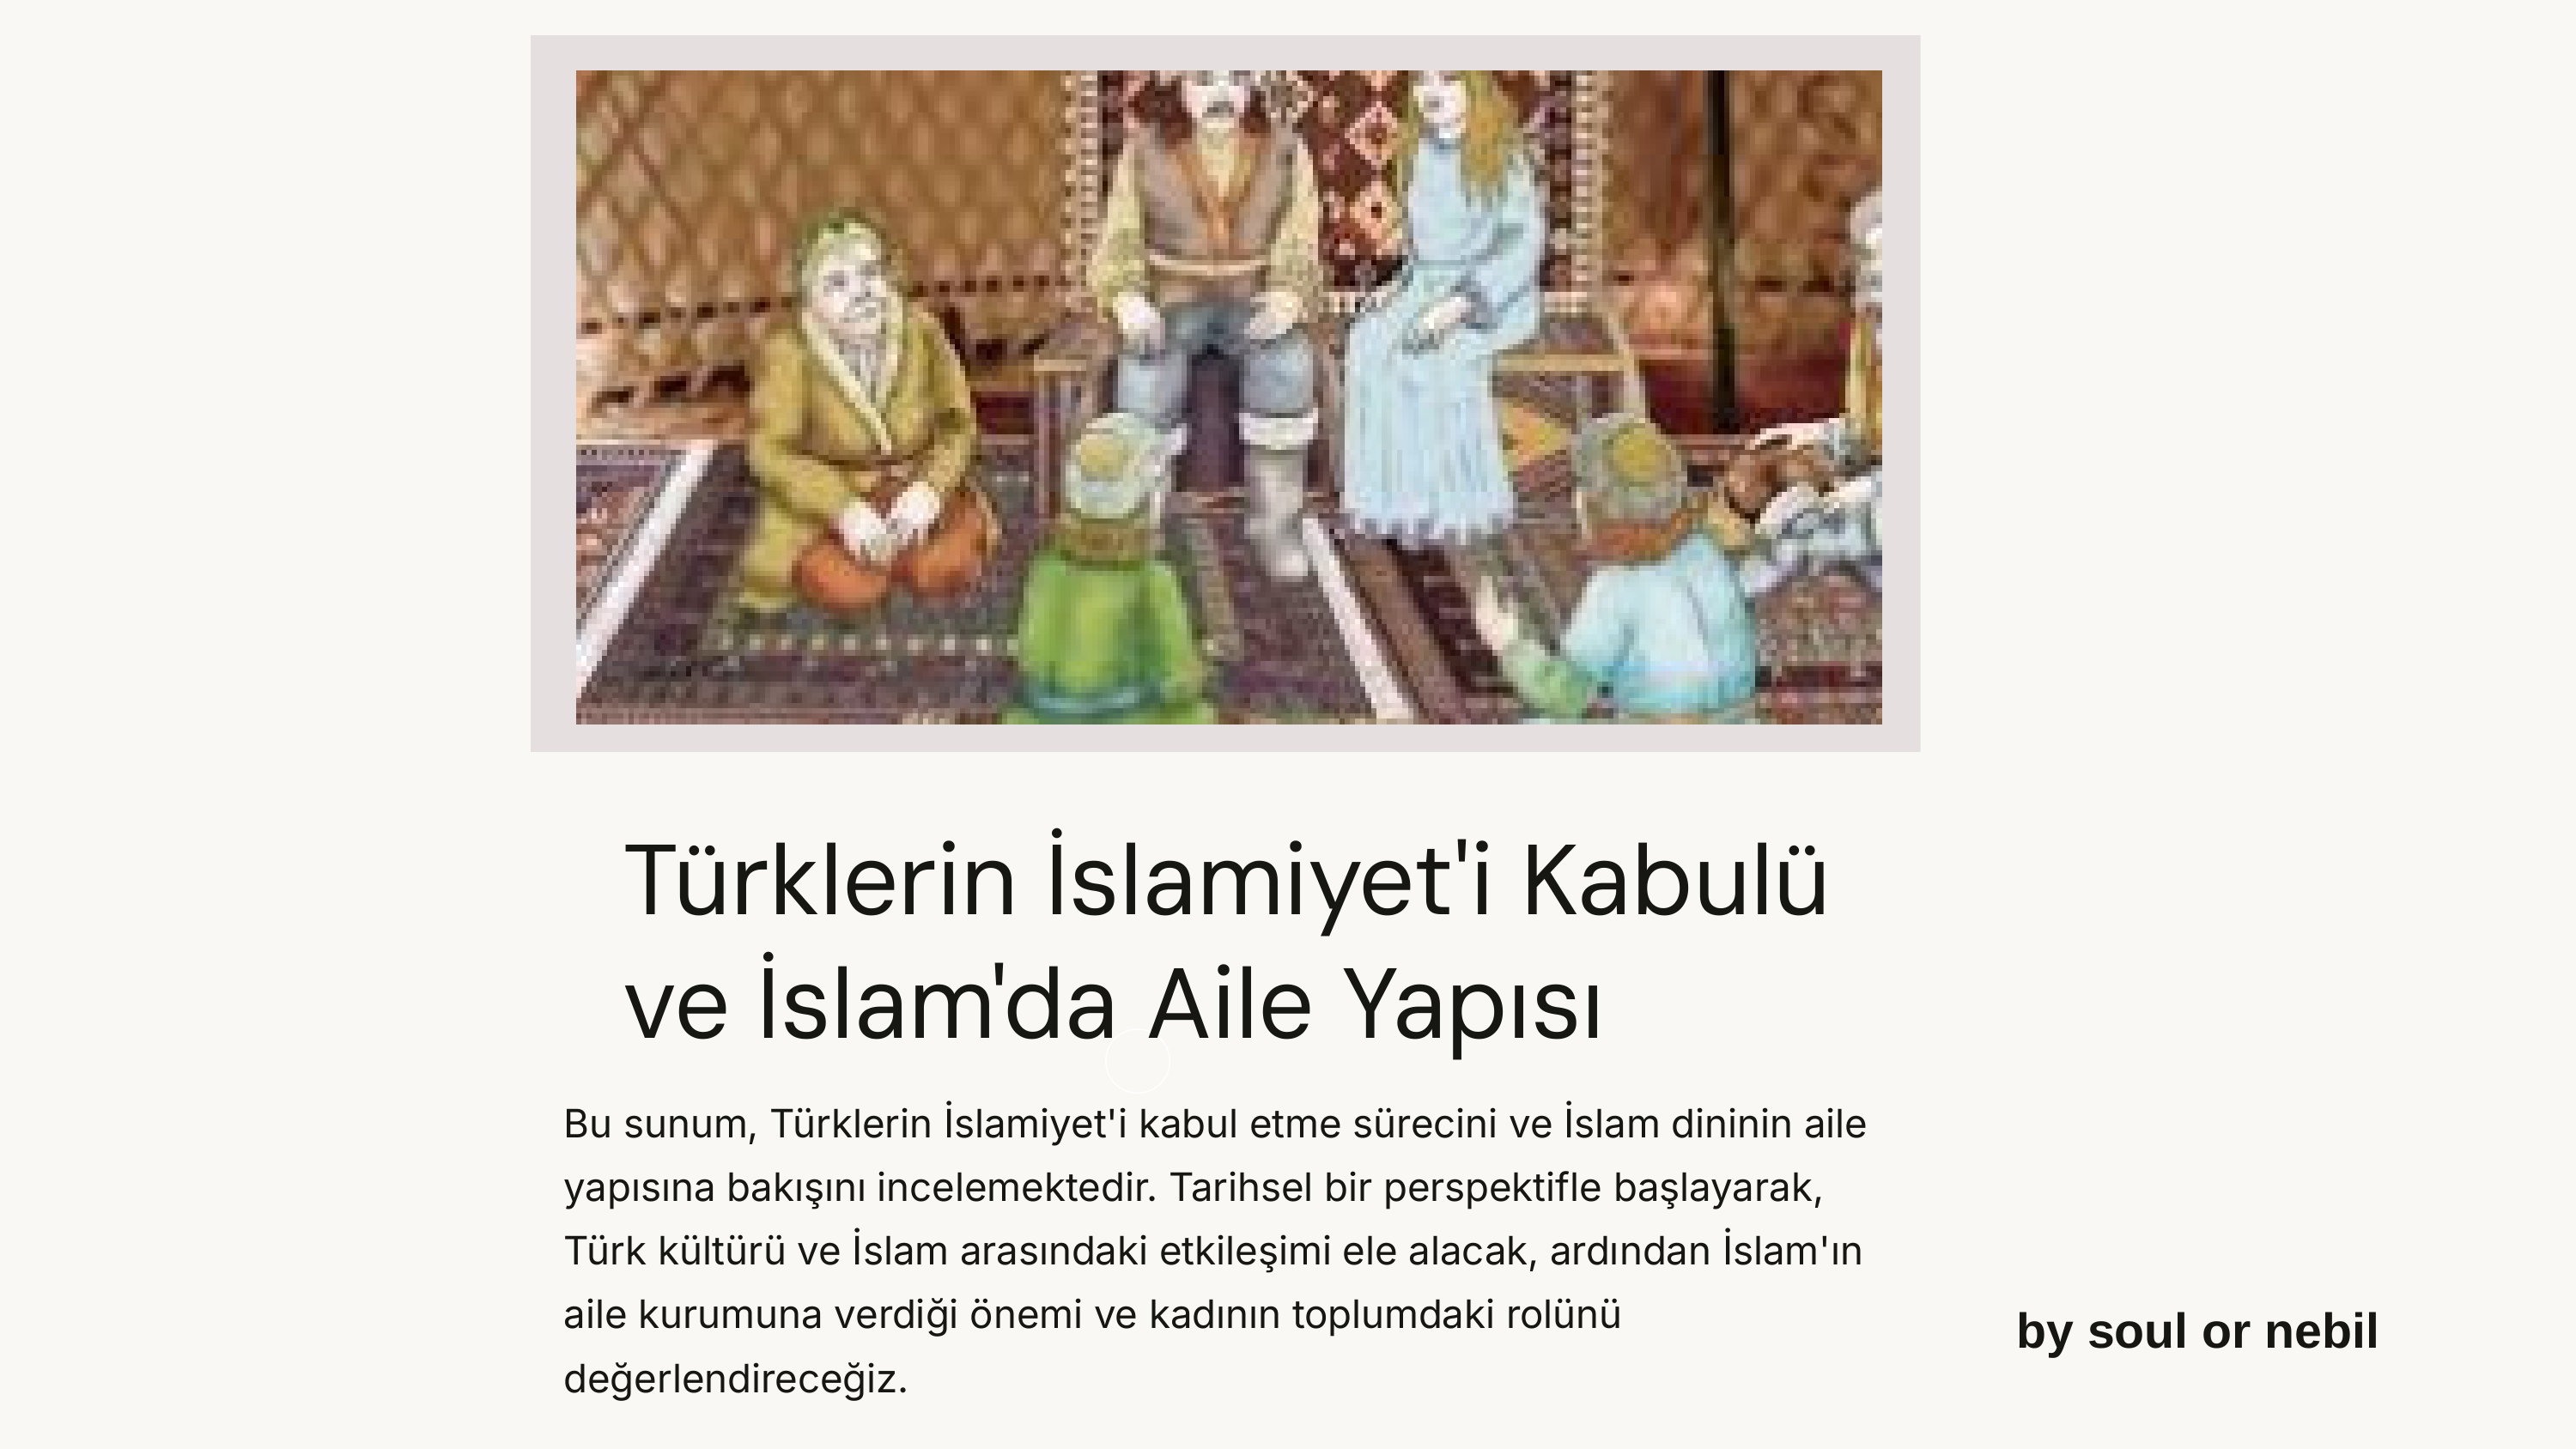

Türklerin İslamiyet'i Kabulü ve İslam'da Aile Yapısı

Bu sunum, Türklerin İslamiyet'i kabul etme sürecini ve İslam dininin aile yapısına bakışını incelemektedir. Tarihsel bir perspektifle başlayarak, Türk kültürü ve İslam arasındaki etkileşimi ele alacak, ardından İslam'ın aile kurumuna verdiği önemi ve kadının toplumdaki rolünü değerlendireceğiz.
by soul or nebil